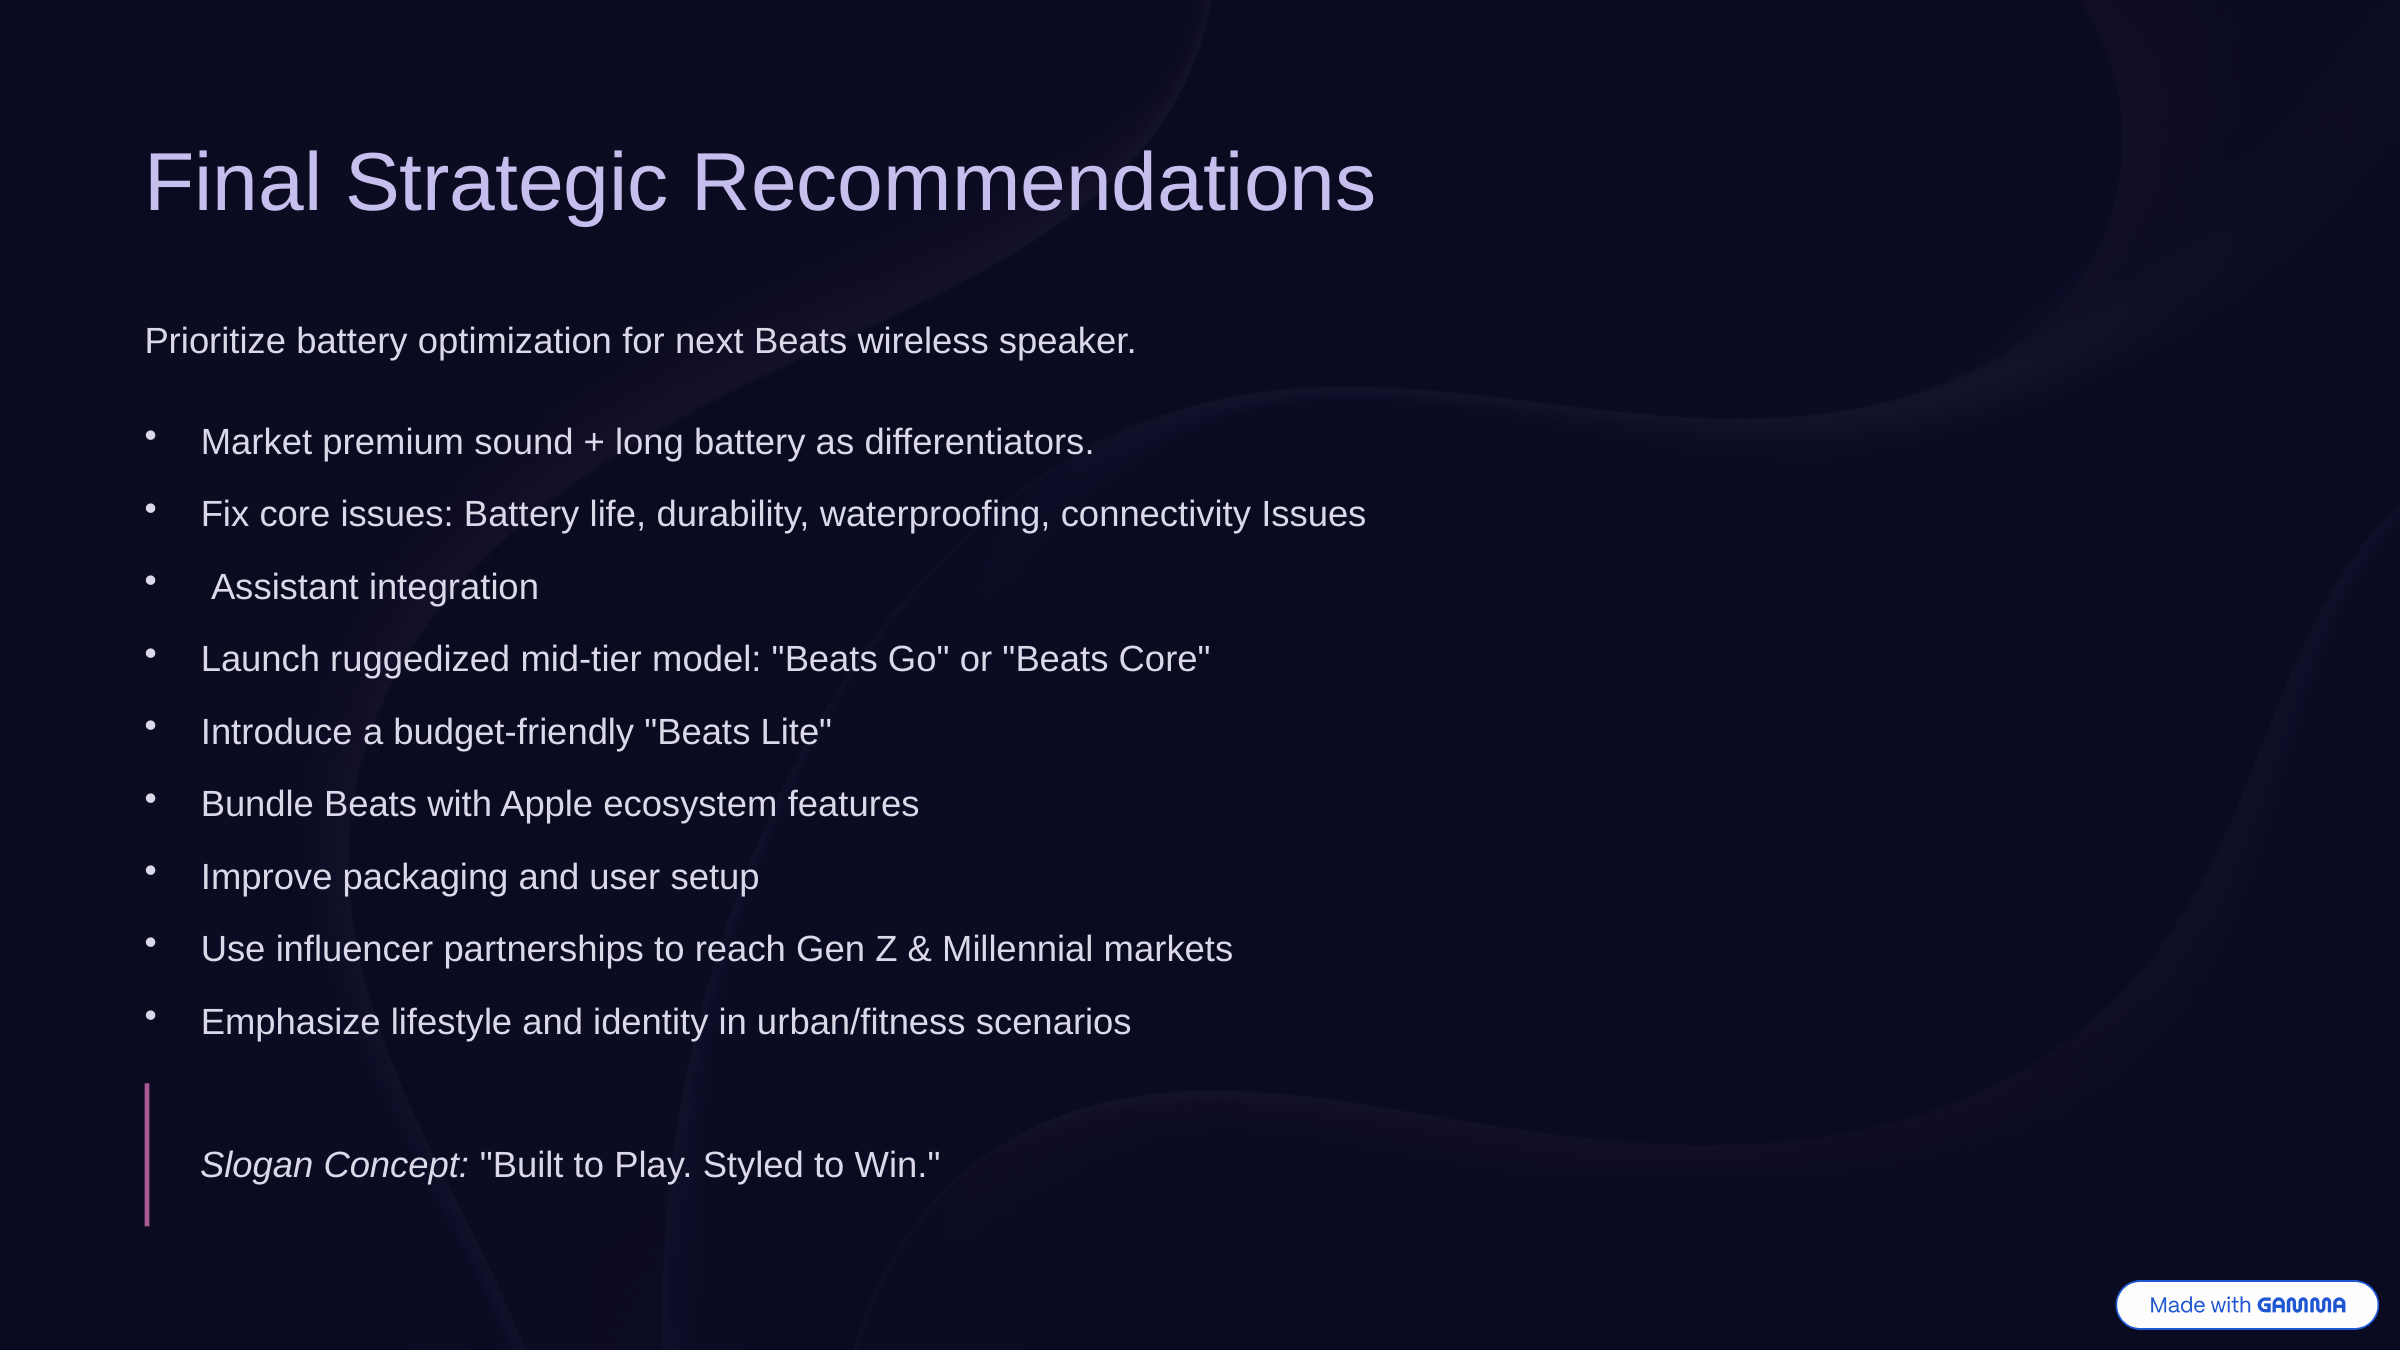

Final Strategic Recommendations
Prioritize battery optimization for next Beats wireless speaker.
Market premium sound + long battery as differentiators.
Fix core issues: Battery life, durability, waterproofing, connectivity Issues
 Assistant integration
Launch ruggedized mid-tier model: "Beats Go" or "Beats Core"
Introduce a budget-friendly "Beats Lite"
Bundle Beats with Apple ecosystem features
Improve packaging and user setup
Use influencer partnerships to reach Gen Z & Millennial markets
Emphasize lifestyle and identity in urban/fitness scenarios

Slogan Concept: "Built to Play. Styled to Win."